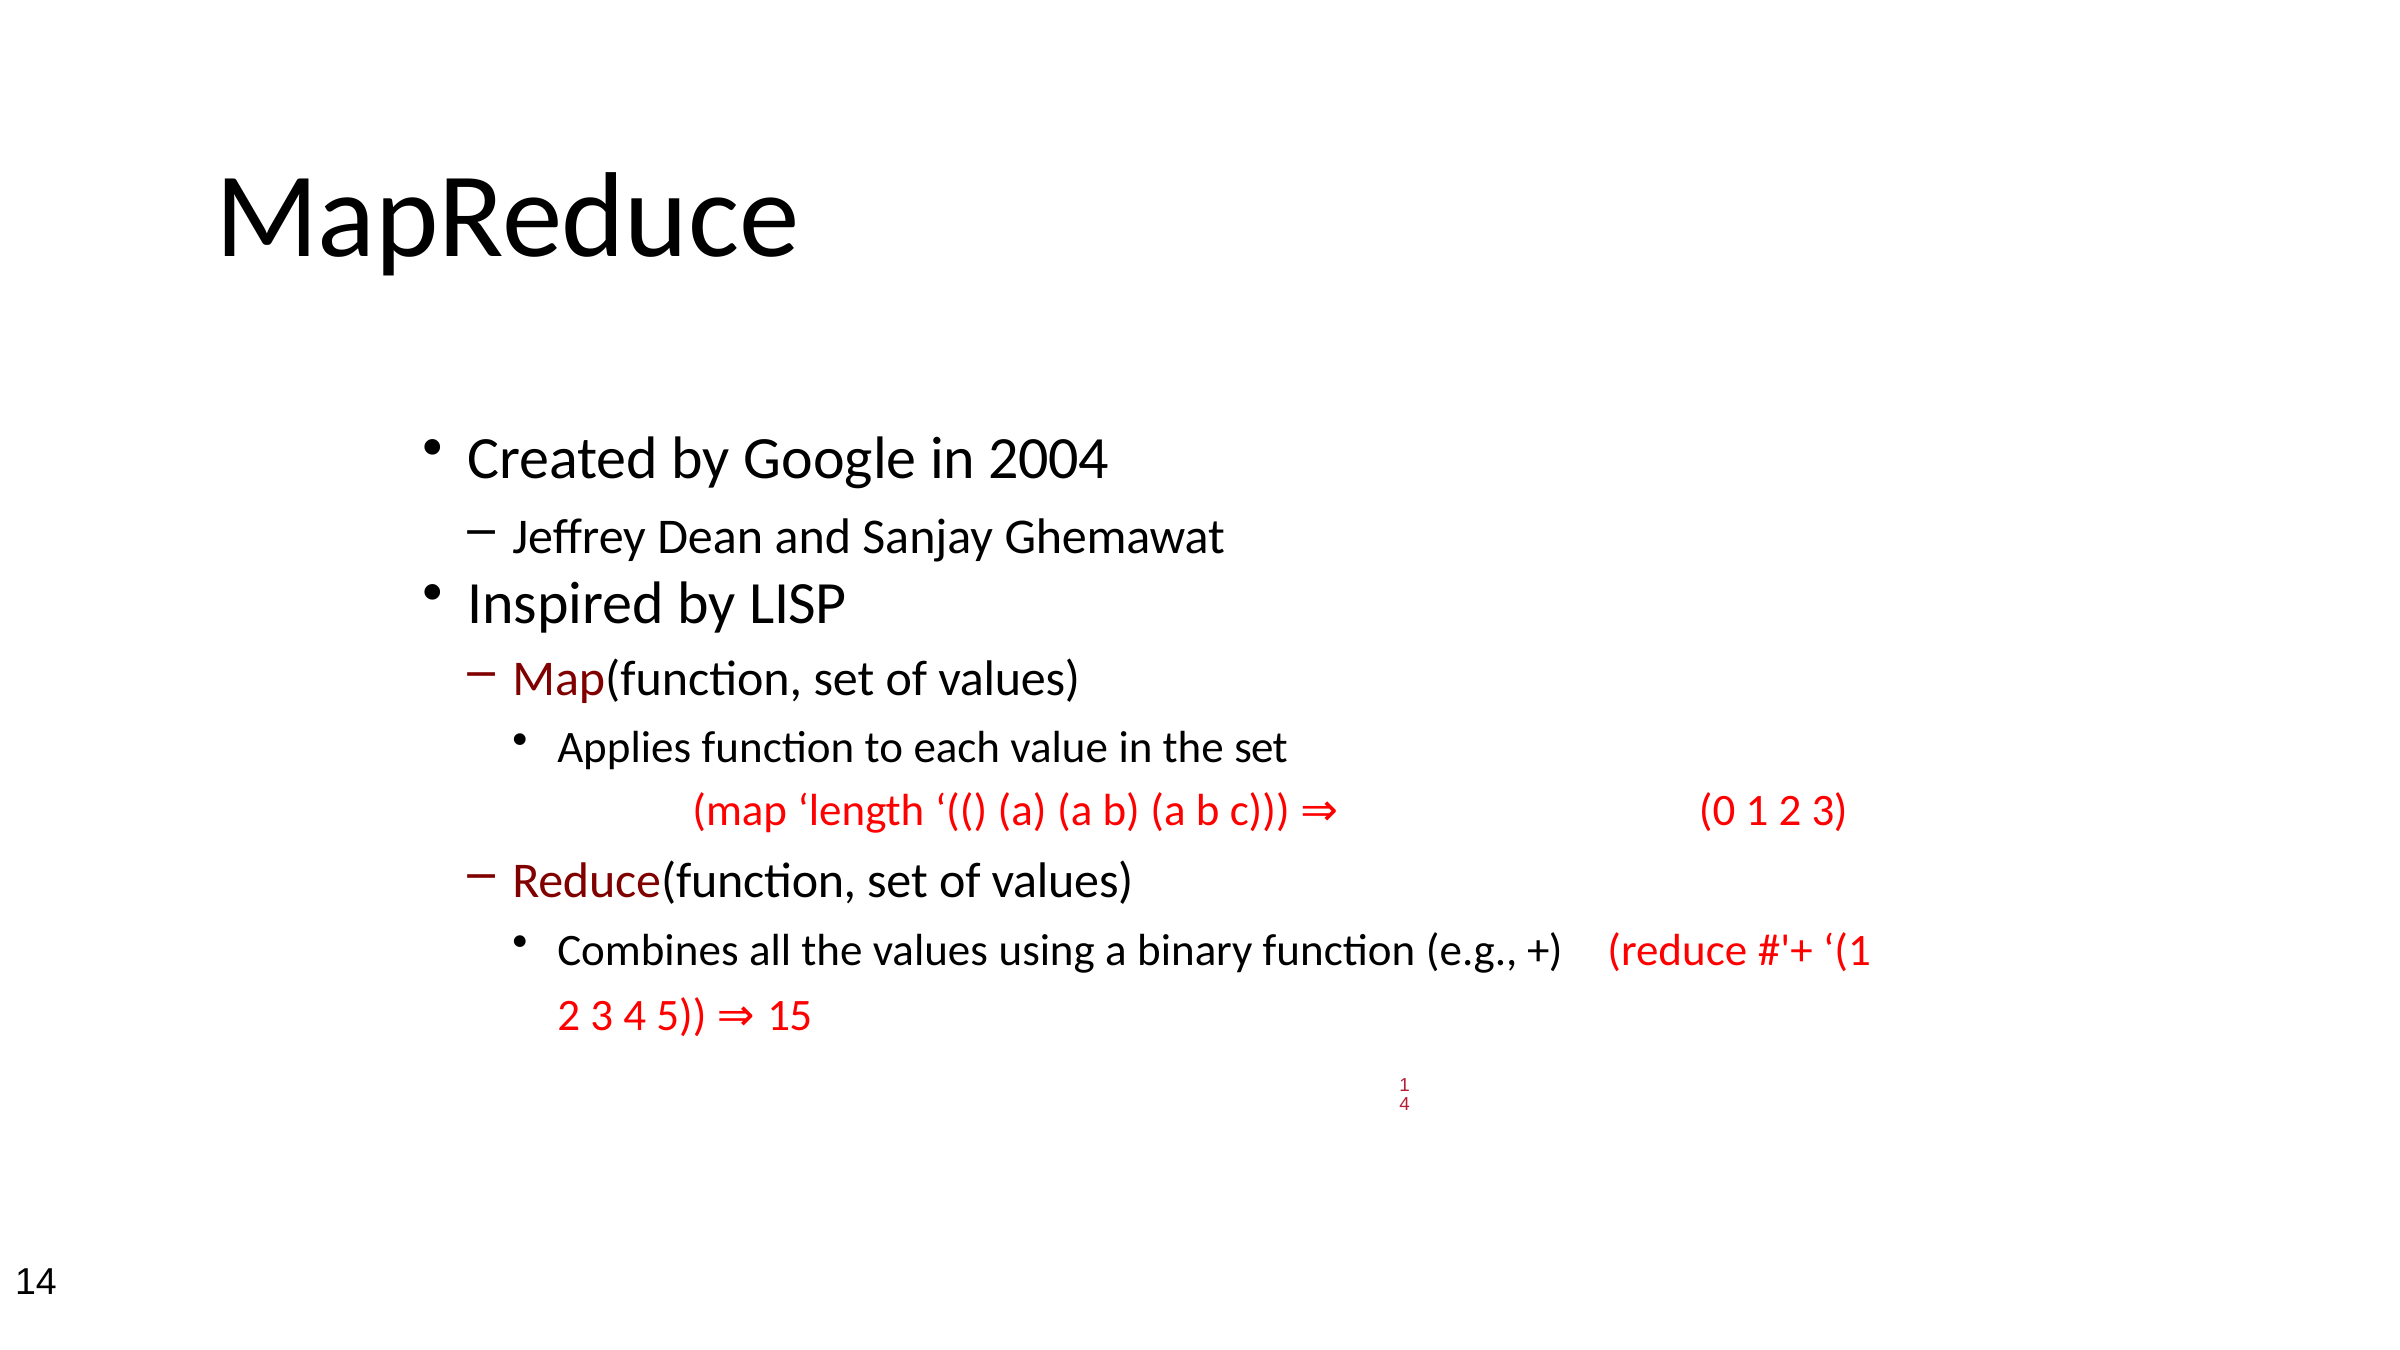

# MapReduce
Created by Google in 2004
Jeffrey Dean and Sanjay Ghemawat
Inspired by LISP
Map(function, set of values)
Applies function to each value in the set
(map ‘length ‘(() (a) (a b) (a b c))) ⇒	(0 1 2 3)
Reduce(function, set of values)
Combines all the values using a binary function (e.g., +) 	(reduce #'+ ‘(1 2 3 4 5)) ⇒ 15
14
14